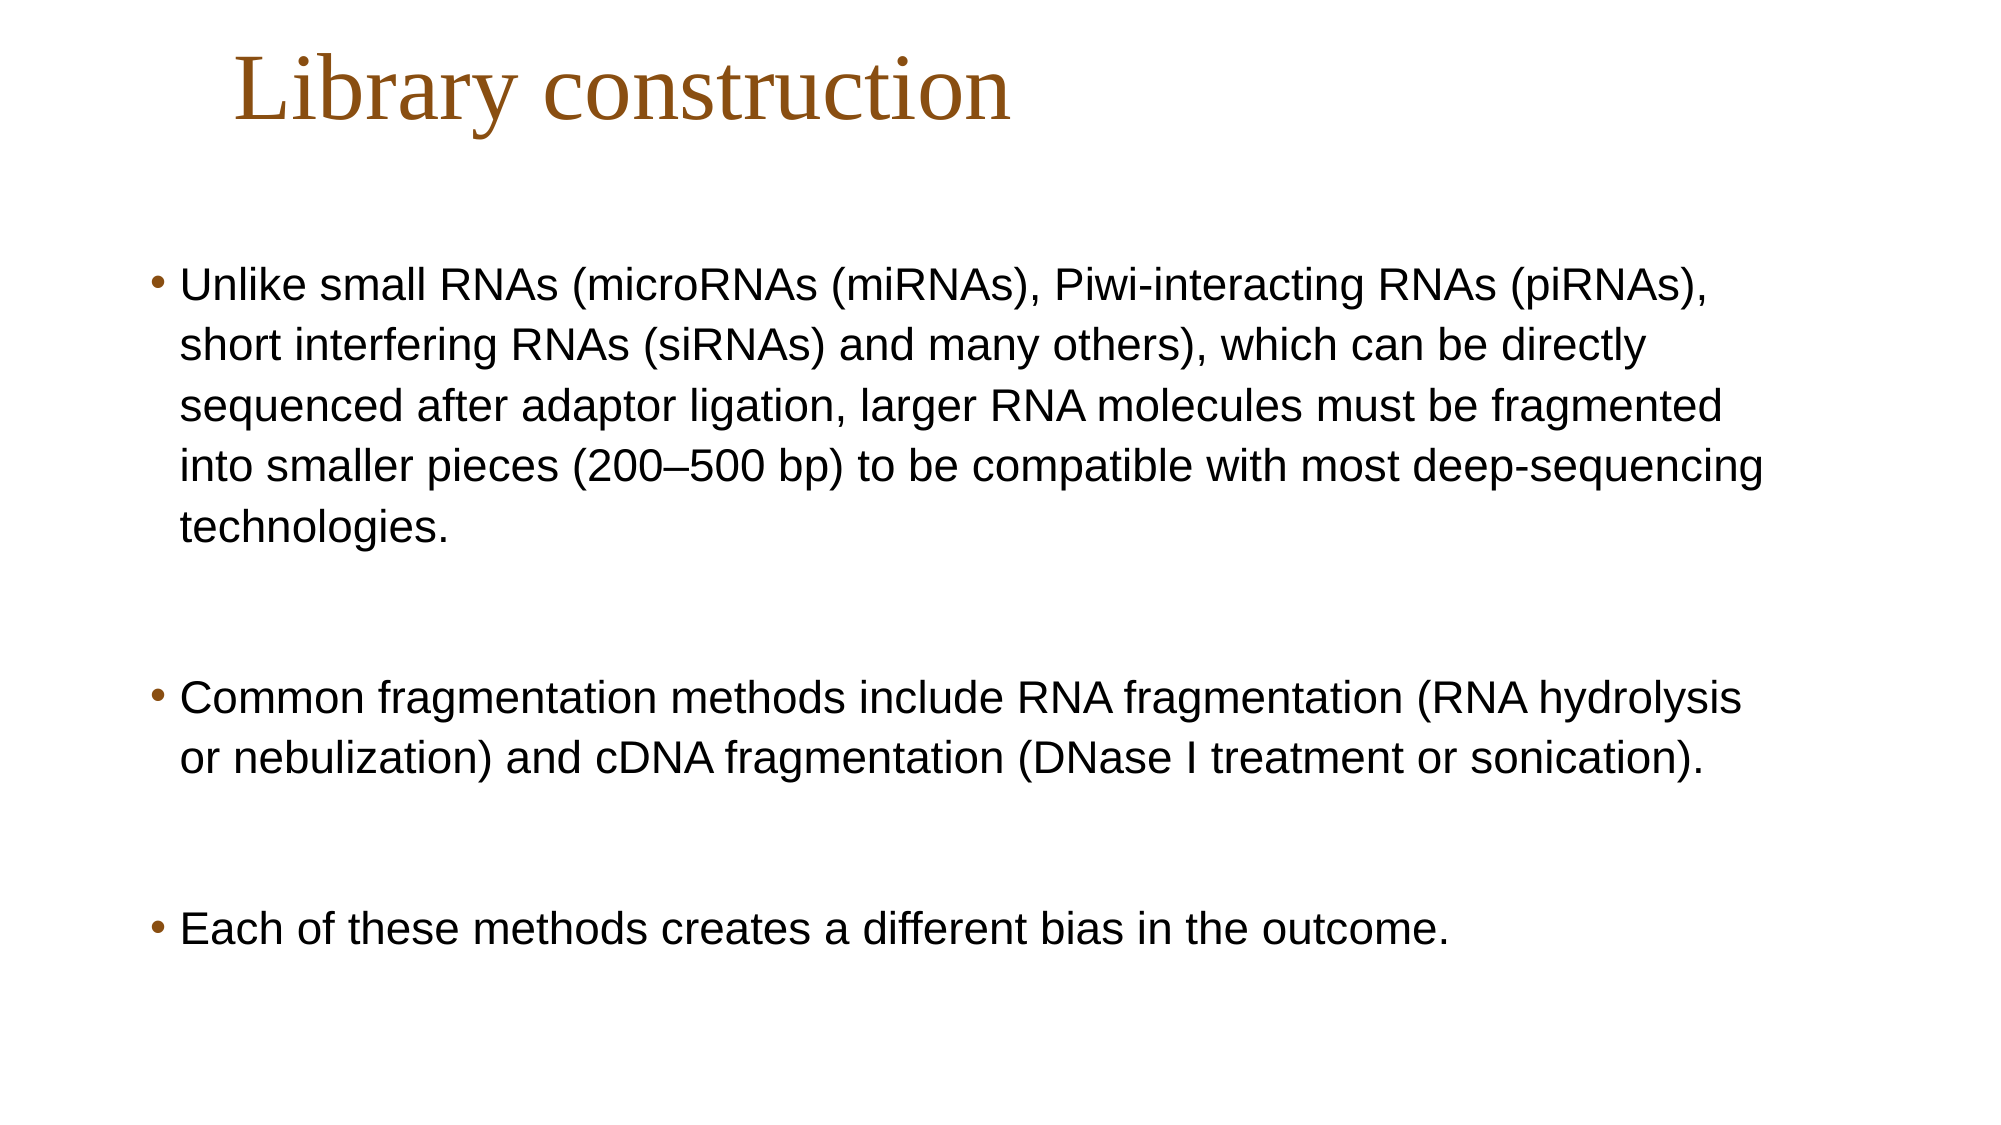

# Library construction
Unlike small RNAs (microRNAs (miRNAs), Piwi-interacting RNAs (piRNAs), short interfering RNAs (siRNAs) and many others), which can be directly sequenced after adaptor ligation, larger RNA molecules must be fragmented into smaller pieces (200–500 bp) to be compatible with most deep-sequencing technologies.

Common fragmentation methods include RNA fragmentation (RNA hydrolysis or nebulization) and cDNA fragmentation (DNase I treatment or sonication).

Each of these methods creates a different bias in the outcome.